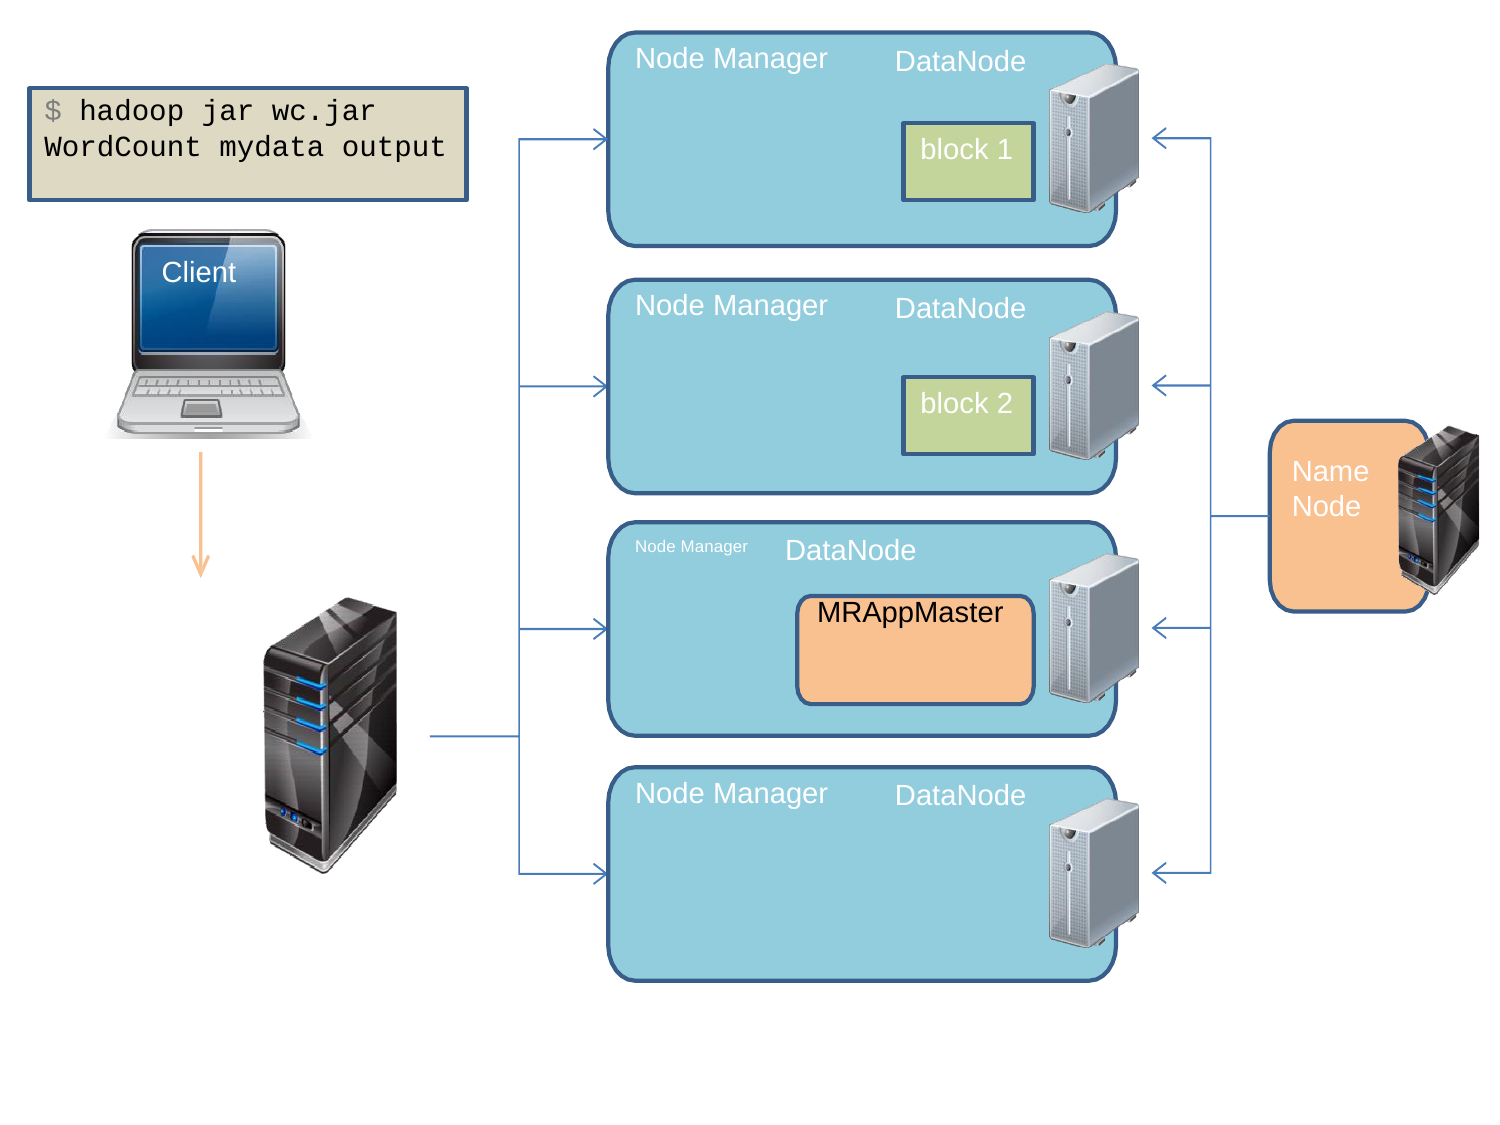

Node Manager
DataNode
$ hadoop jar wc.jar  WordCount mydata output
block 1

Client

Node Manager
DataNode
block 2

Name  Node

Node Manager	DataNode
MRAppMaster
Resource
Manager
Node Manager
DataNode